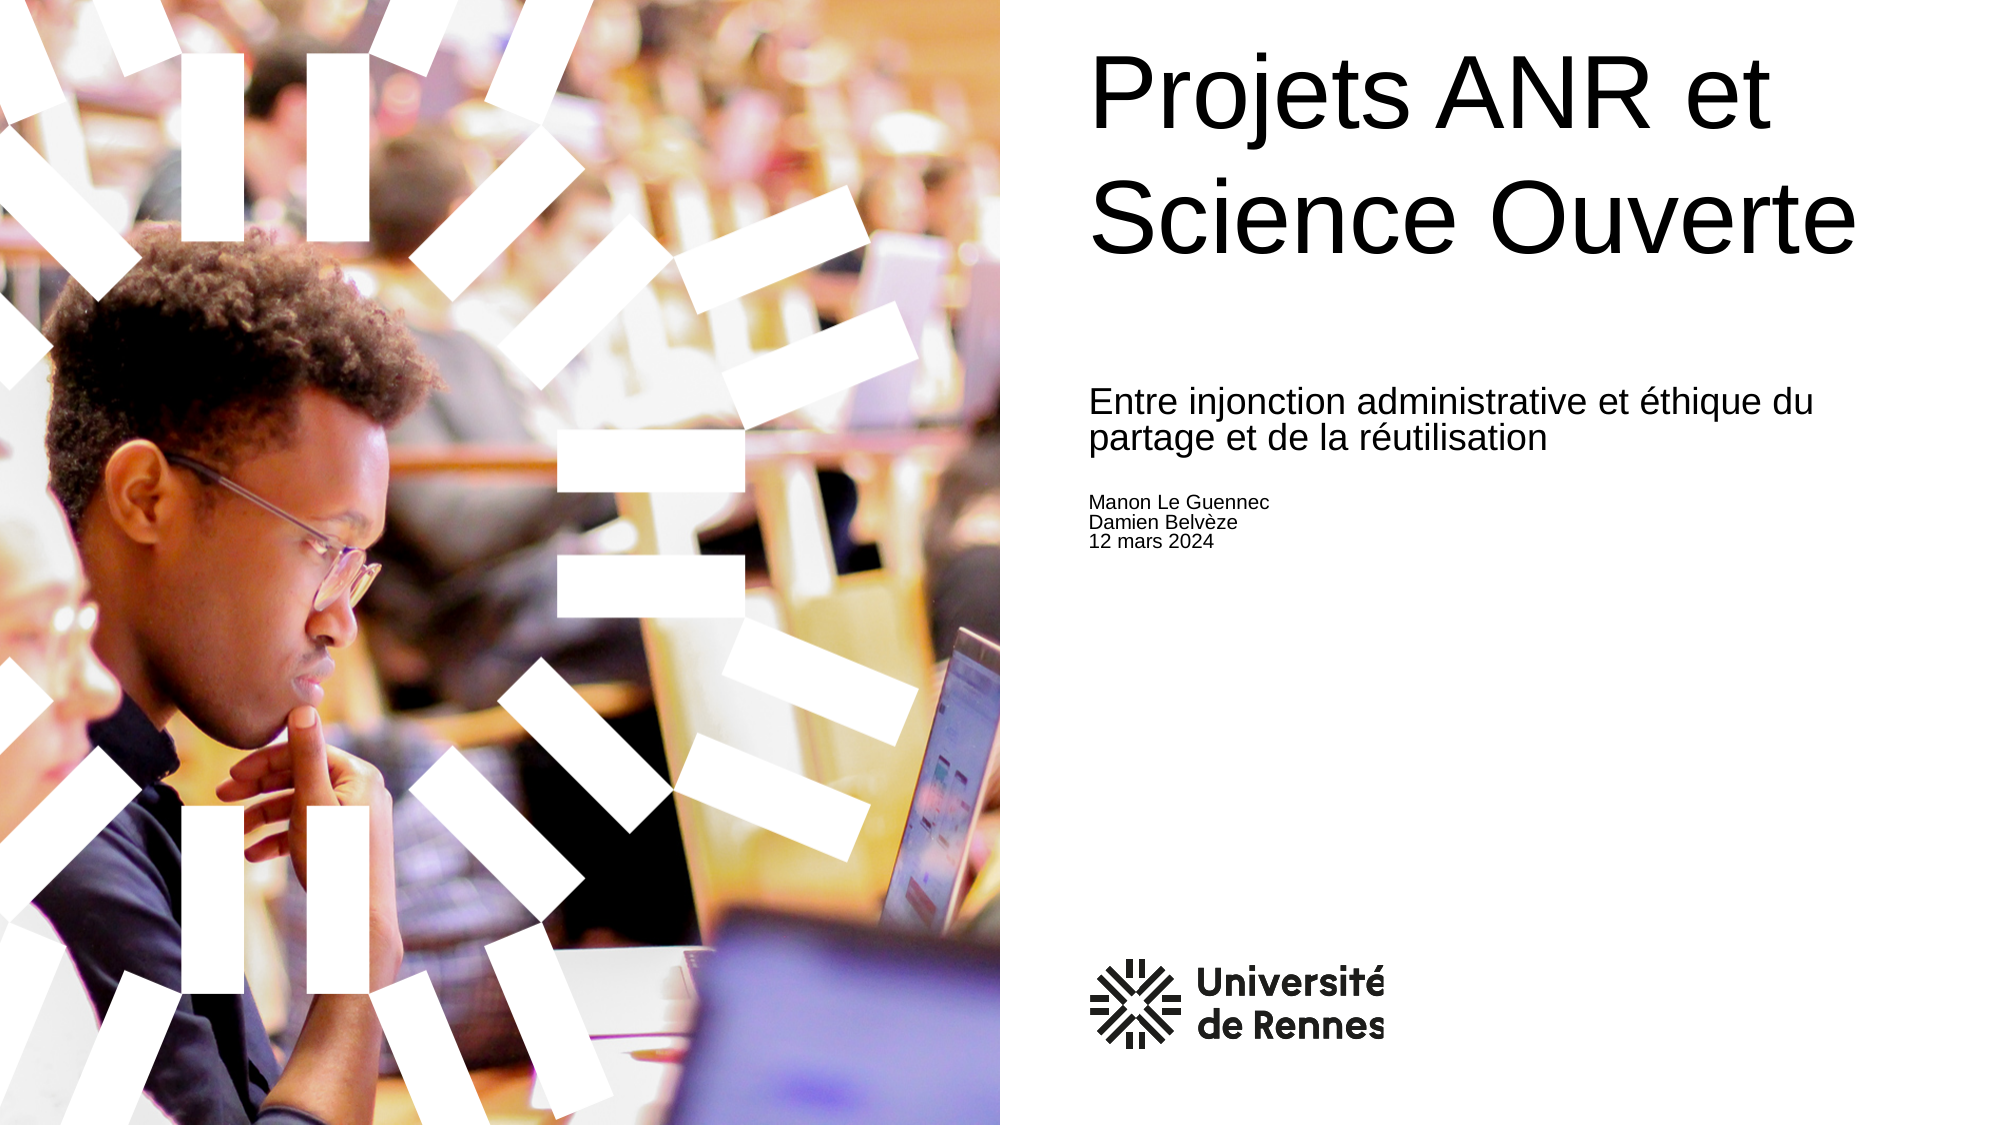

Projets ANR et
Science Ouverte
# Entre injonction administrative et éthique du partage et de la réutilisation Manon Le Guennec Damien Belvèze 12 mars 2024